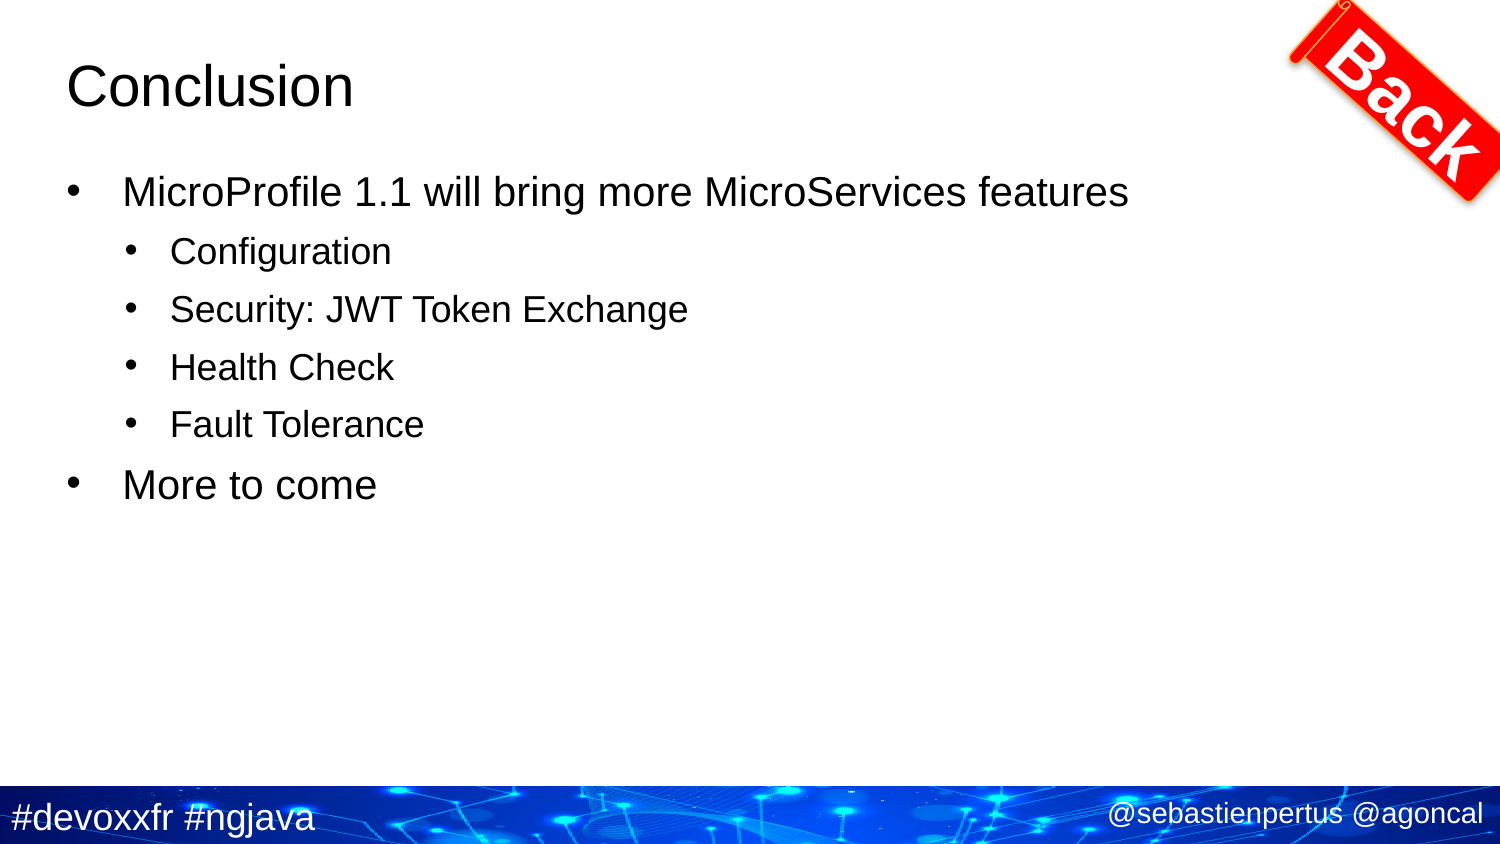

# Conclusion
Back
MicroProfile 1.1 will bring more MicroServices features
Configuration
Security: JWT Token Exchange
Health Check
Fault Tolerance
More to come